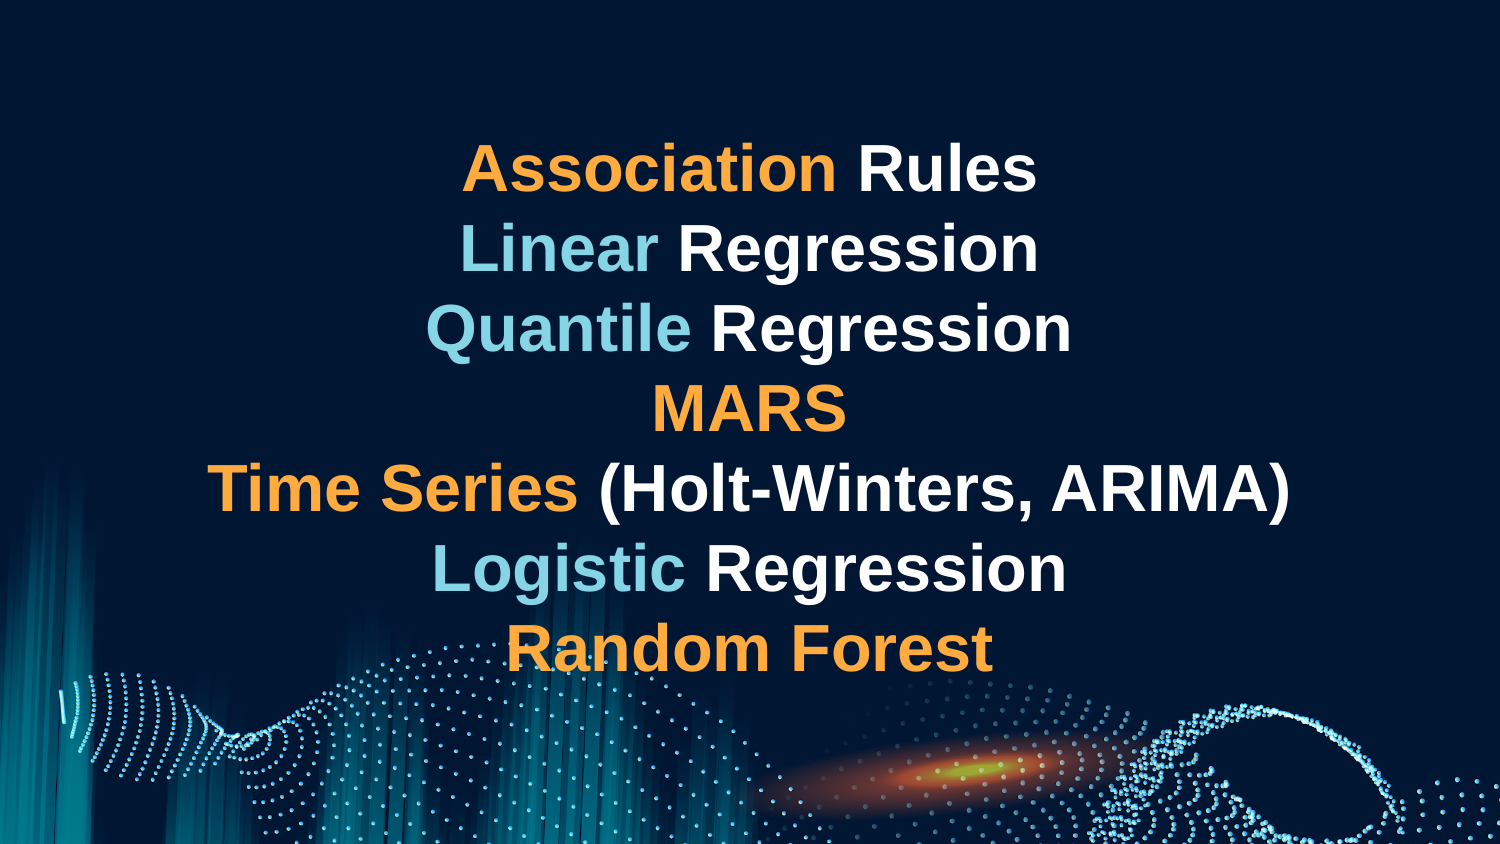

# Association Rules Linear Regression Quantile Regression MARS Time Series (Holt-Winters, ARIMA) Logistic Regression Random Forest